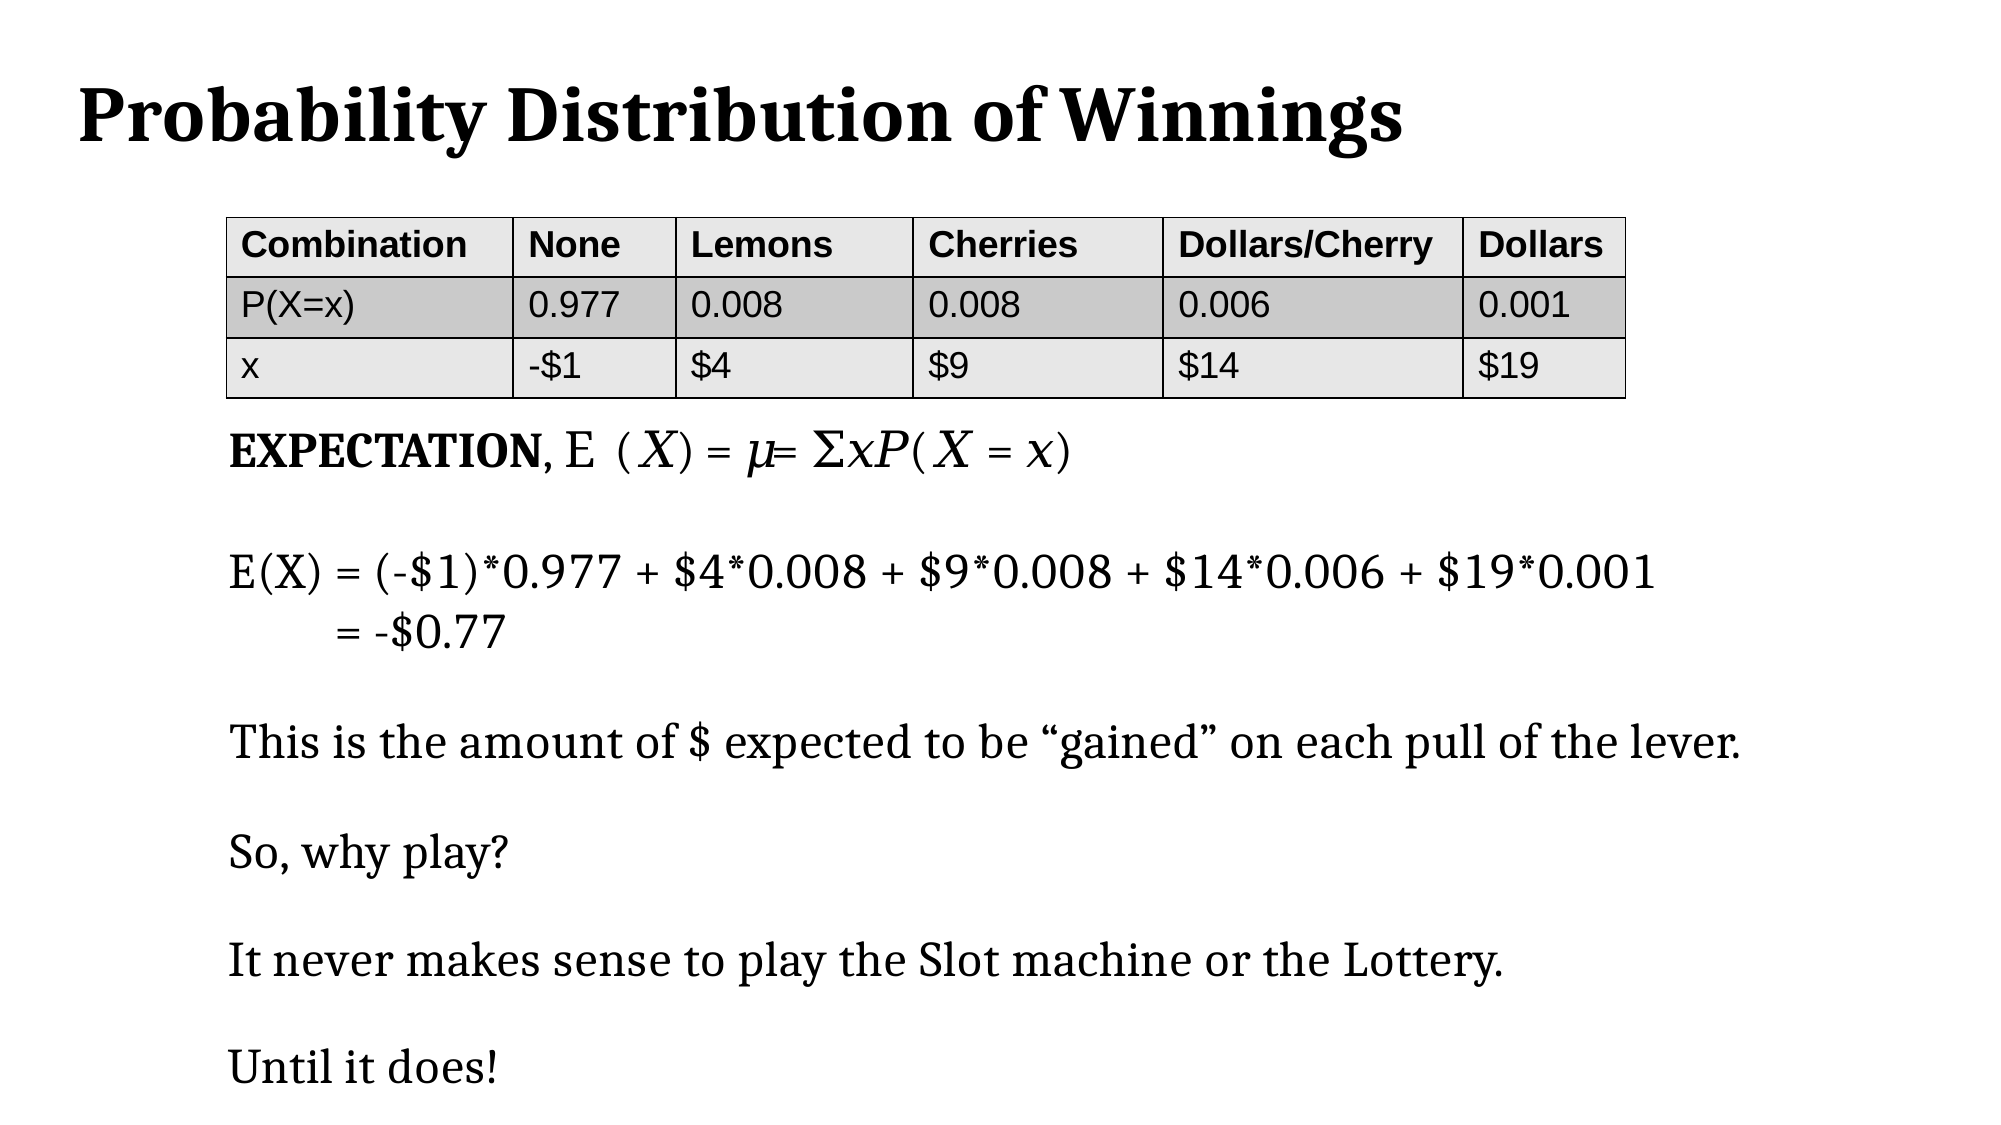

Probability Distribution of Winnings
| Combination | None | Lemons | Cherries | Dollars/Cherry | Dollars |
| --- | --- | --- | --- | --- | --- |
| P(X=x) | 0.977 | 0.008 | 0.008 | 0.006 | 0.001 |
| x | -$1 | $4 | $9 | $14 | $19 |
EXPECTATION, Ε (𝑋) = 𝜇 = Σ𝑥𝑃(𝑋 = 𝑥)

E(X) = (-$1)*0.977 + $4*0.008 + $9*0.008 + $14*0.006 + $19*0.001
  = -$0.77
This is the amount of $ expected to be “gained” on each pull of the lever.
So, why play?
It never makes sense to play the Slot machine or the Lottery.
Until it does!